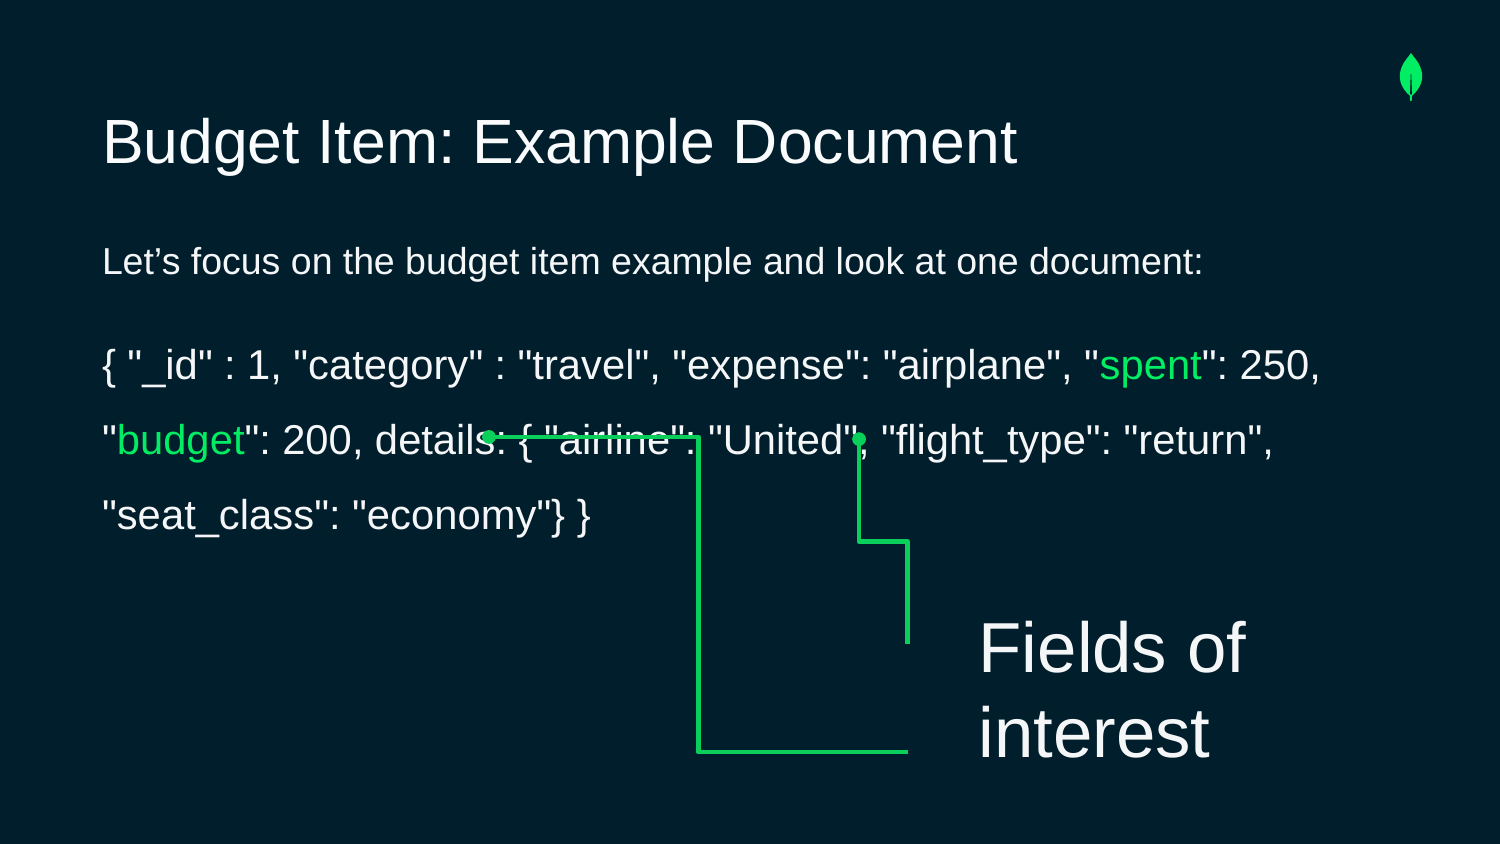

# Budget Item: Example Document

Let’s focus on the budget item example and look at one document:
{ "_id" : 1, "category" : "travel", "expense": "airplane", "spent": 250, "budget": 200, details: { "airline": "United", "flight_type": "return", "seat_class": "economy"} }
Fields of interest